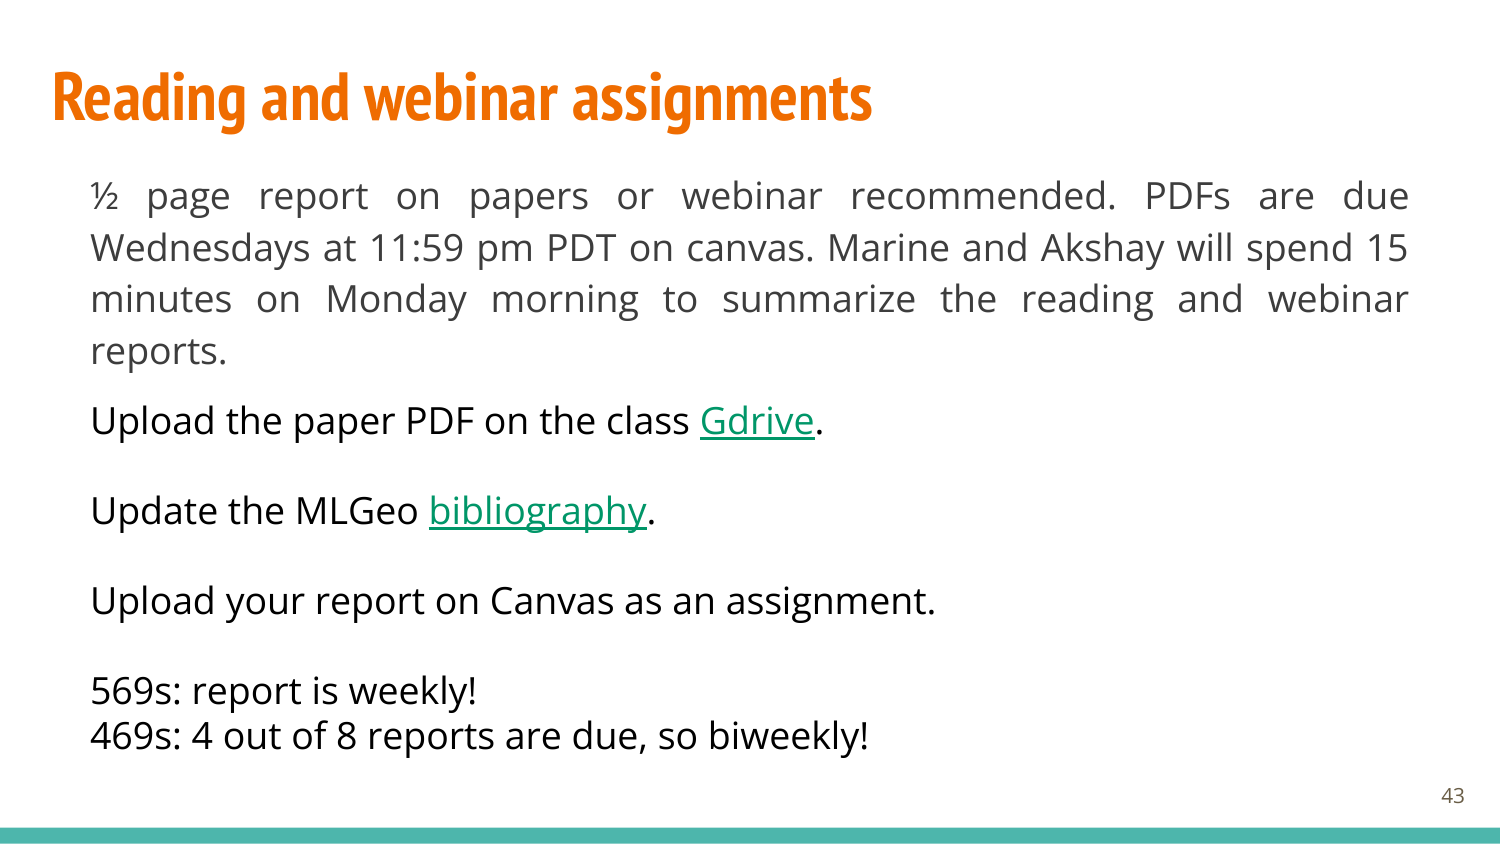

# Reading and webinar assignments

½ page report on papers or webinar recommended. PDFs are due Wednesdays at 11:59 pm PDT on canvas. Marine and Akshay will spend 15 minutes on Monday morning to summarize the reading and webinar reports.
Upload the paper PDF on the class Gdrive.

Update the MLGeo bibliography.

Upload your report on Canvas as an assignment.

569s: report is weekly!
469s: 4 out of 8 reports are due, so biweekly!
43